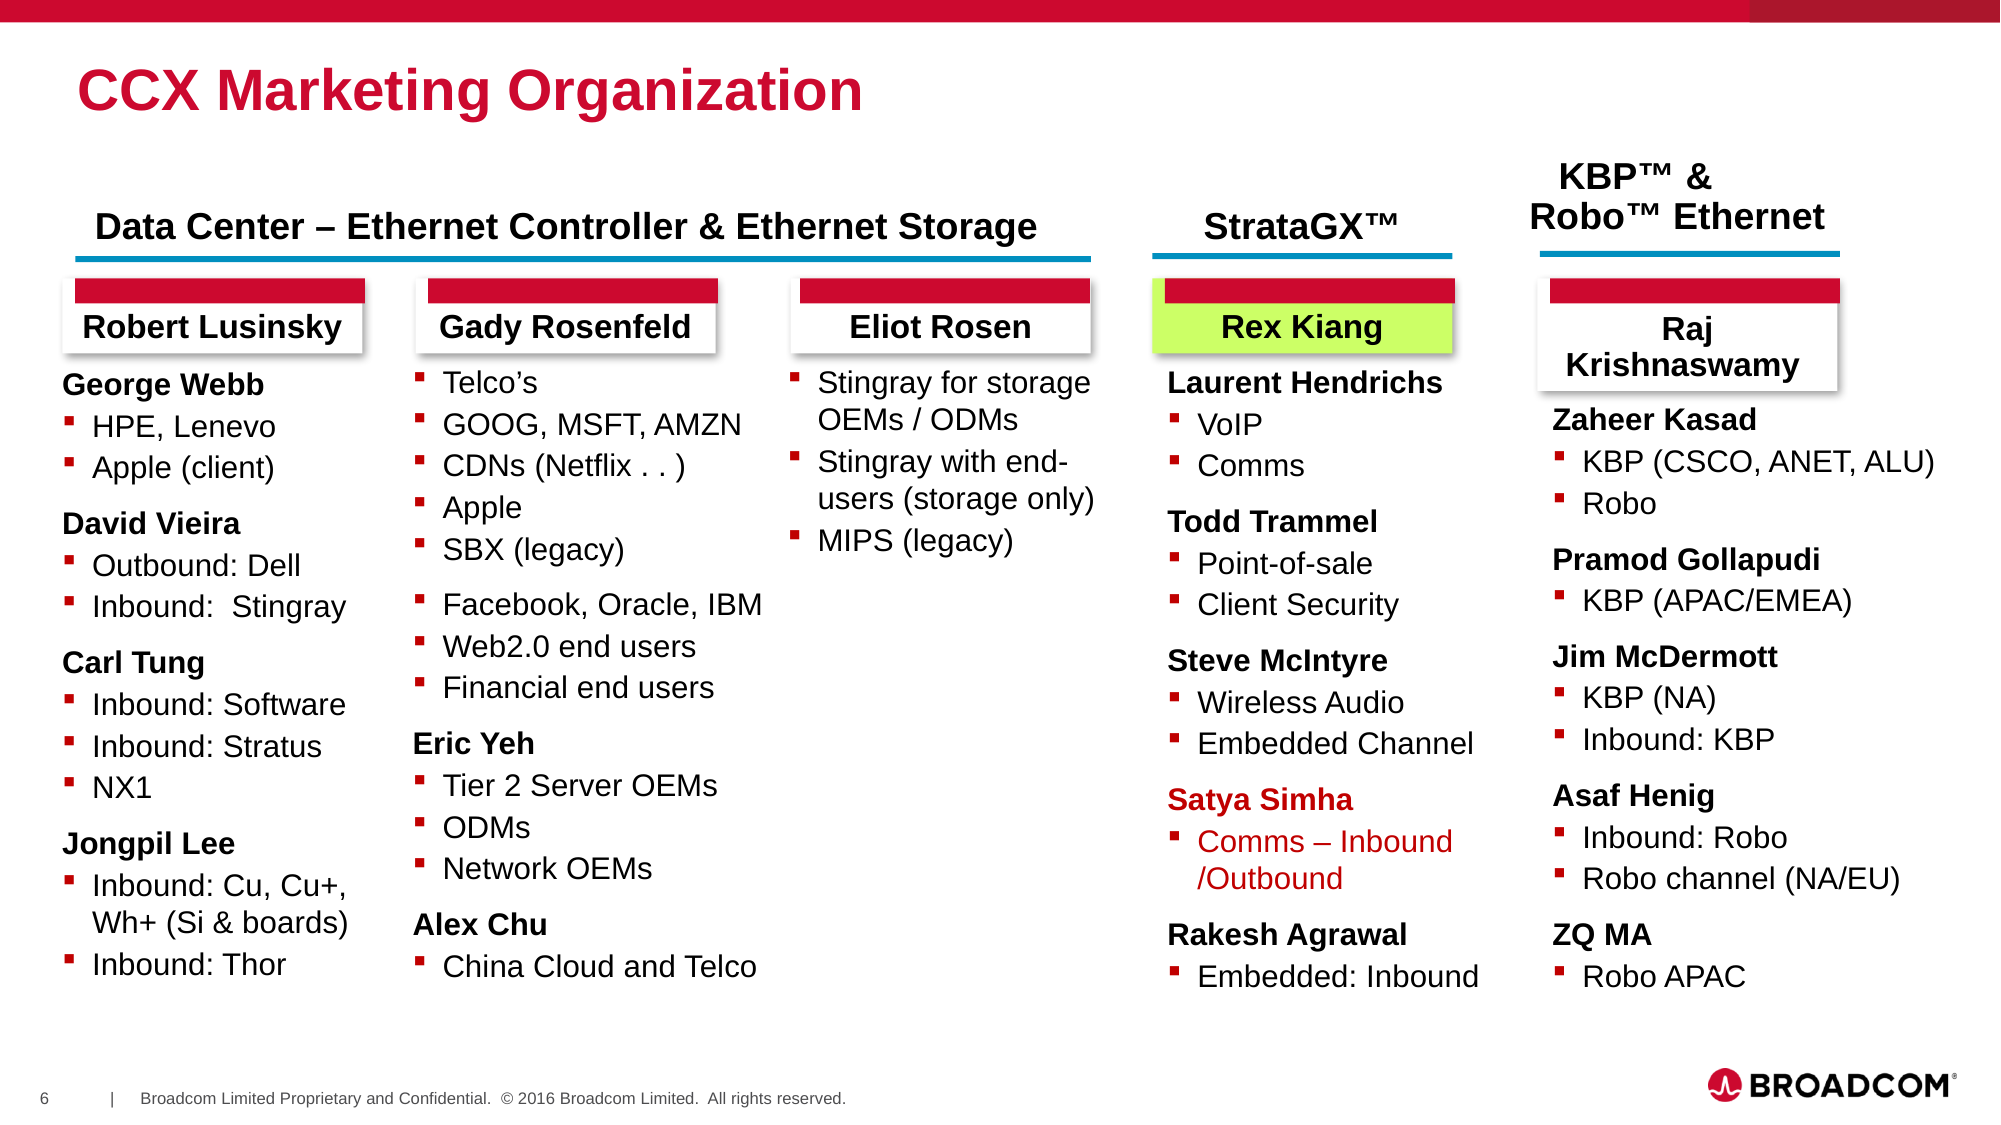

# CCX Marketing Organization
KBP™ &         Robo™ Ethernet
StrataGX™
Data Center – Ethernet Controller & Ethernet Storage

Robert Lusinsky

Gady Rosenfeld

Eliot Rosen

Rex Kiang

Raj Krishnaswamy

Telco’s
GOOG, MSFT, AMZN
CDNs (Netflix . . )
Apple
SBX (legacy)

Facebook, Oracle, IBM
Web2.0 end users
Financial end users

Eric Yeh
Tier 2 Server OEMs
ODMs
Network OEMs

Alex Chu
China Cloud and Telco
Stingray for storage OEMs / ODMs
Stingray with end-users (storage only)
MIPS (legacy)
Laurent Hendrichs
VoIP
Comms

Todd Trammel
Point-of-sale
Client Security

Steve McIntyre
Wireless Audio
Embedded Channel

Satya Simha
Comms – Inbound /Outbound

Rakesh Agrawal
Embedded: Inbound
George Webb
HPE, Lenevo
Apple (client)

David Vieira
Outbound: Dell
Inbound:  Stingray

Carl Tung
Inbound: Software
Inbound: Stratus
NX1

Jongpil Lee
Inbound: Cu, Cu+, Wh+ (Si & boards)
Inbound: Thor
Zaheer Kasad
KBP (CSCO, ANET, ALU)
Robo

Pramod Gollapudi
KBP (APAC/EMEA)

Jim McDermott
KBP (NA)
Inbound: KBP

Asaf Henig
Inbound: Robo
Robo channel (NA/EU)

ZQ MA
Robo APAC